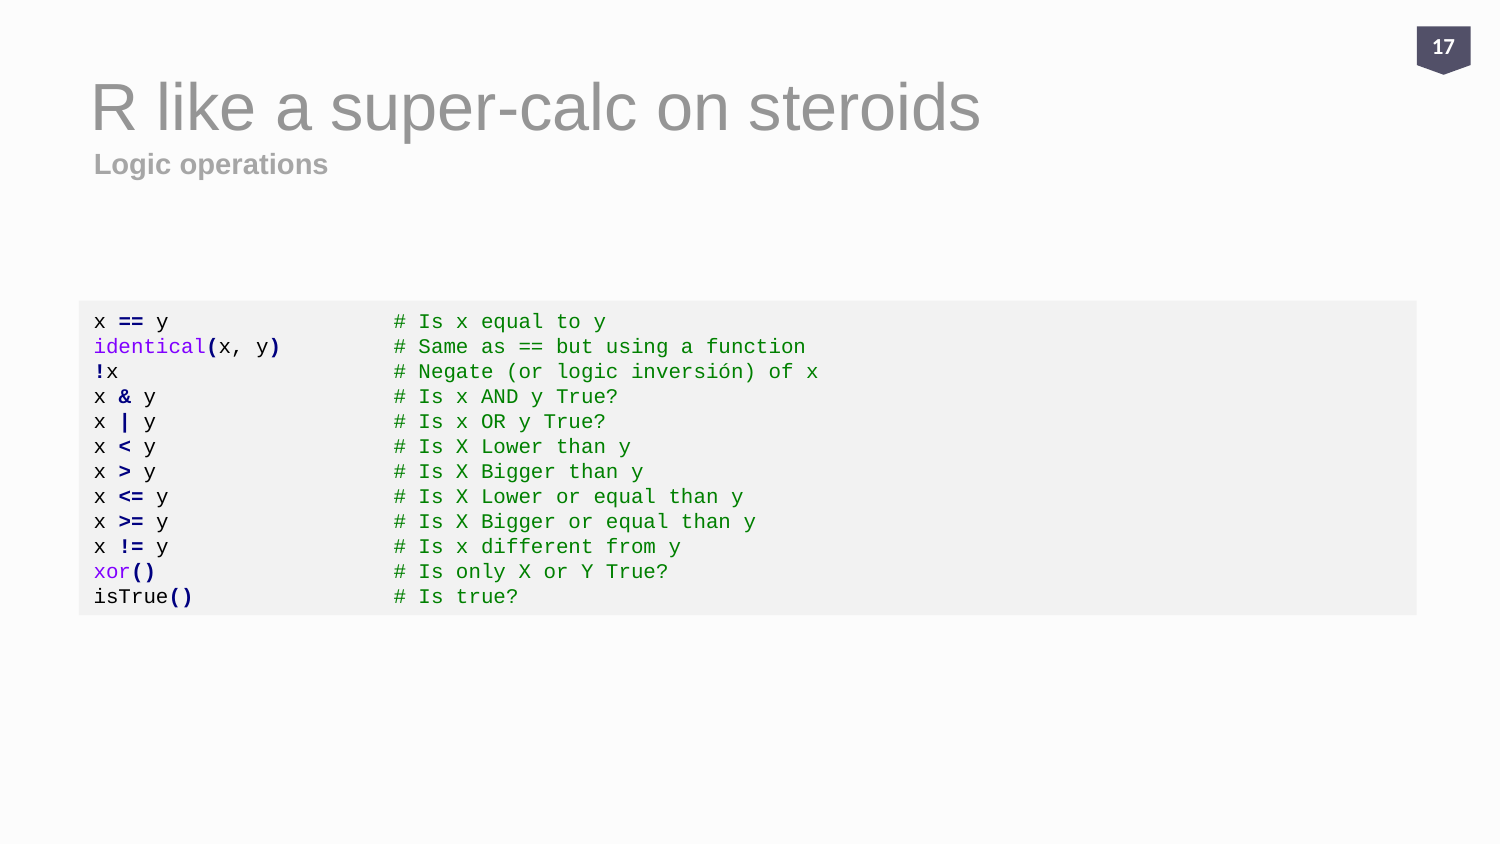

17
# R like a super-calc on steroids
Logic operations
x == y 		# Is x equal to y
identical(x, y)	# Same as == but using a function
!x	  	# Negate (or logic inversión) of x
x & y 		# Is x AND y True?
x | y 		# Is x OR y True?
x < y 		# Is X Lower than y
x > y 		# Is X Bigger than y
x <= y 		# Is X Lower or equal than y
x >= y 		# Is X Bigger or equal than y
x != y		# Is x different from y
xor() 		# Is only X or Y True?
isTrue() 		# Is true?